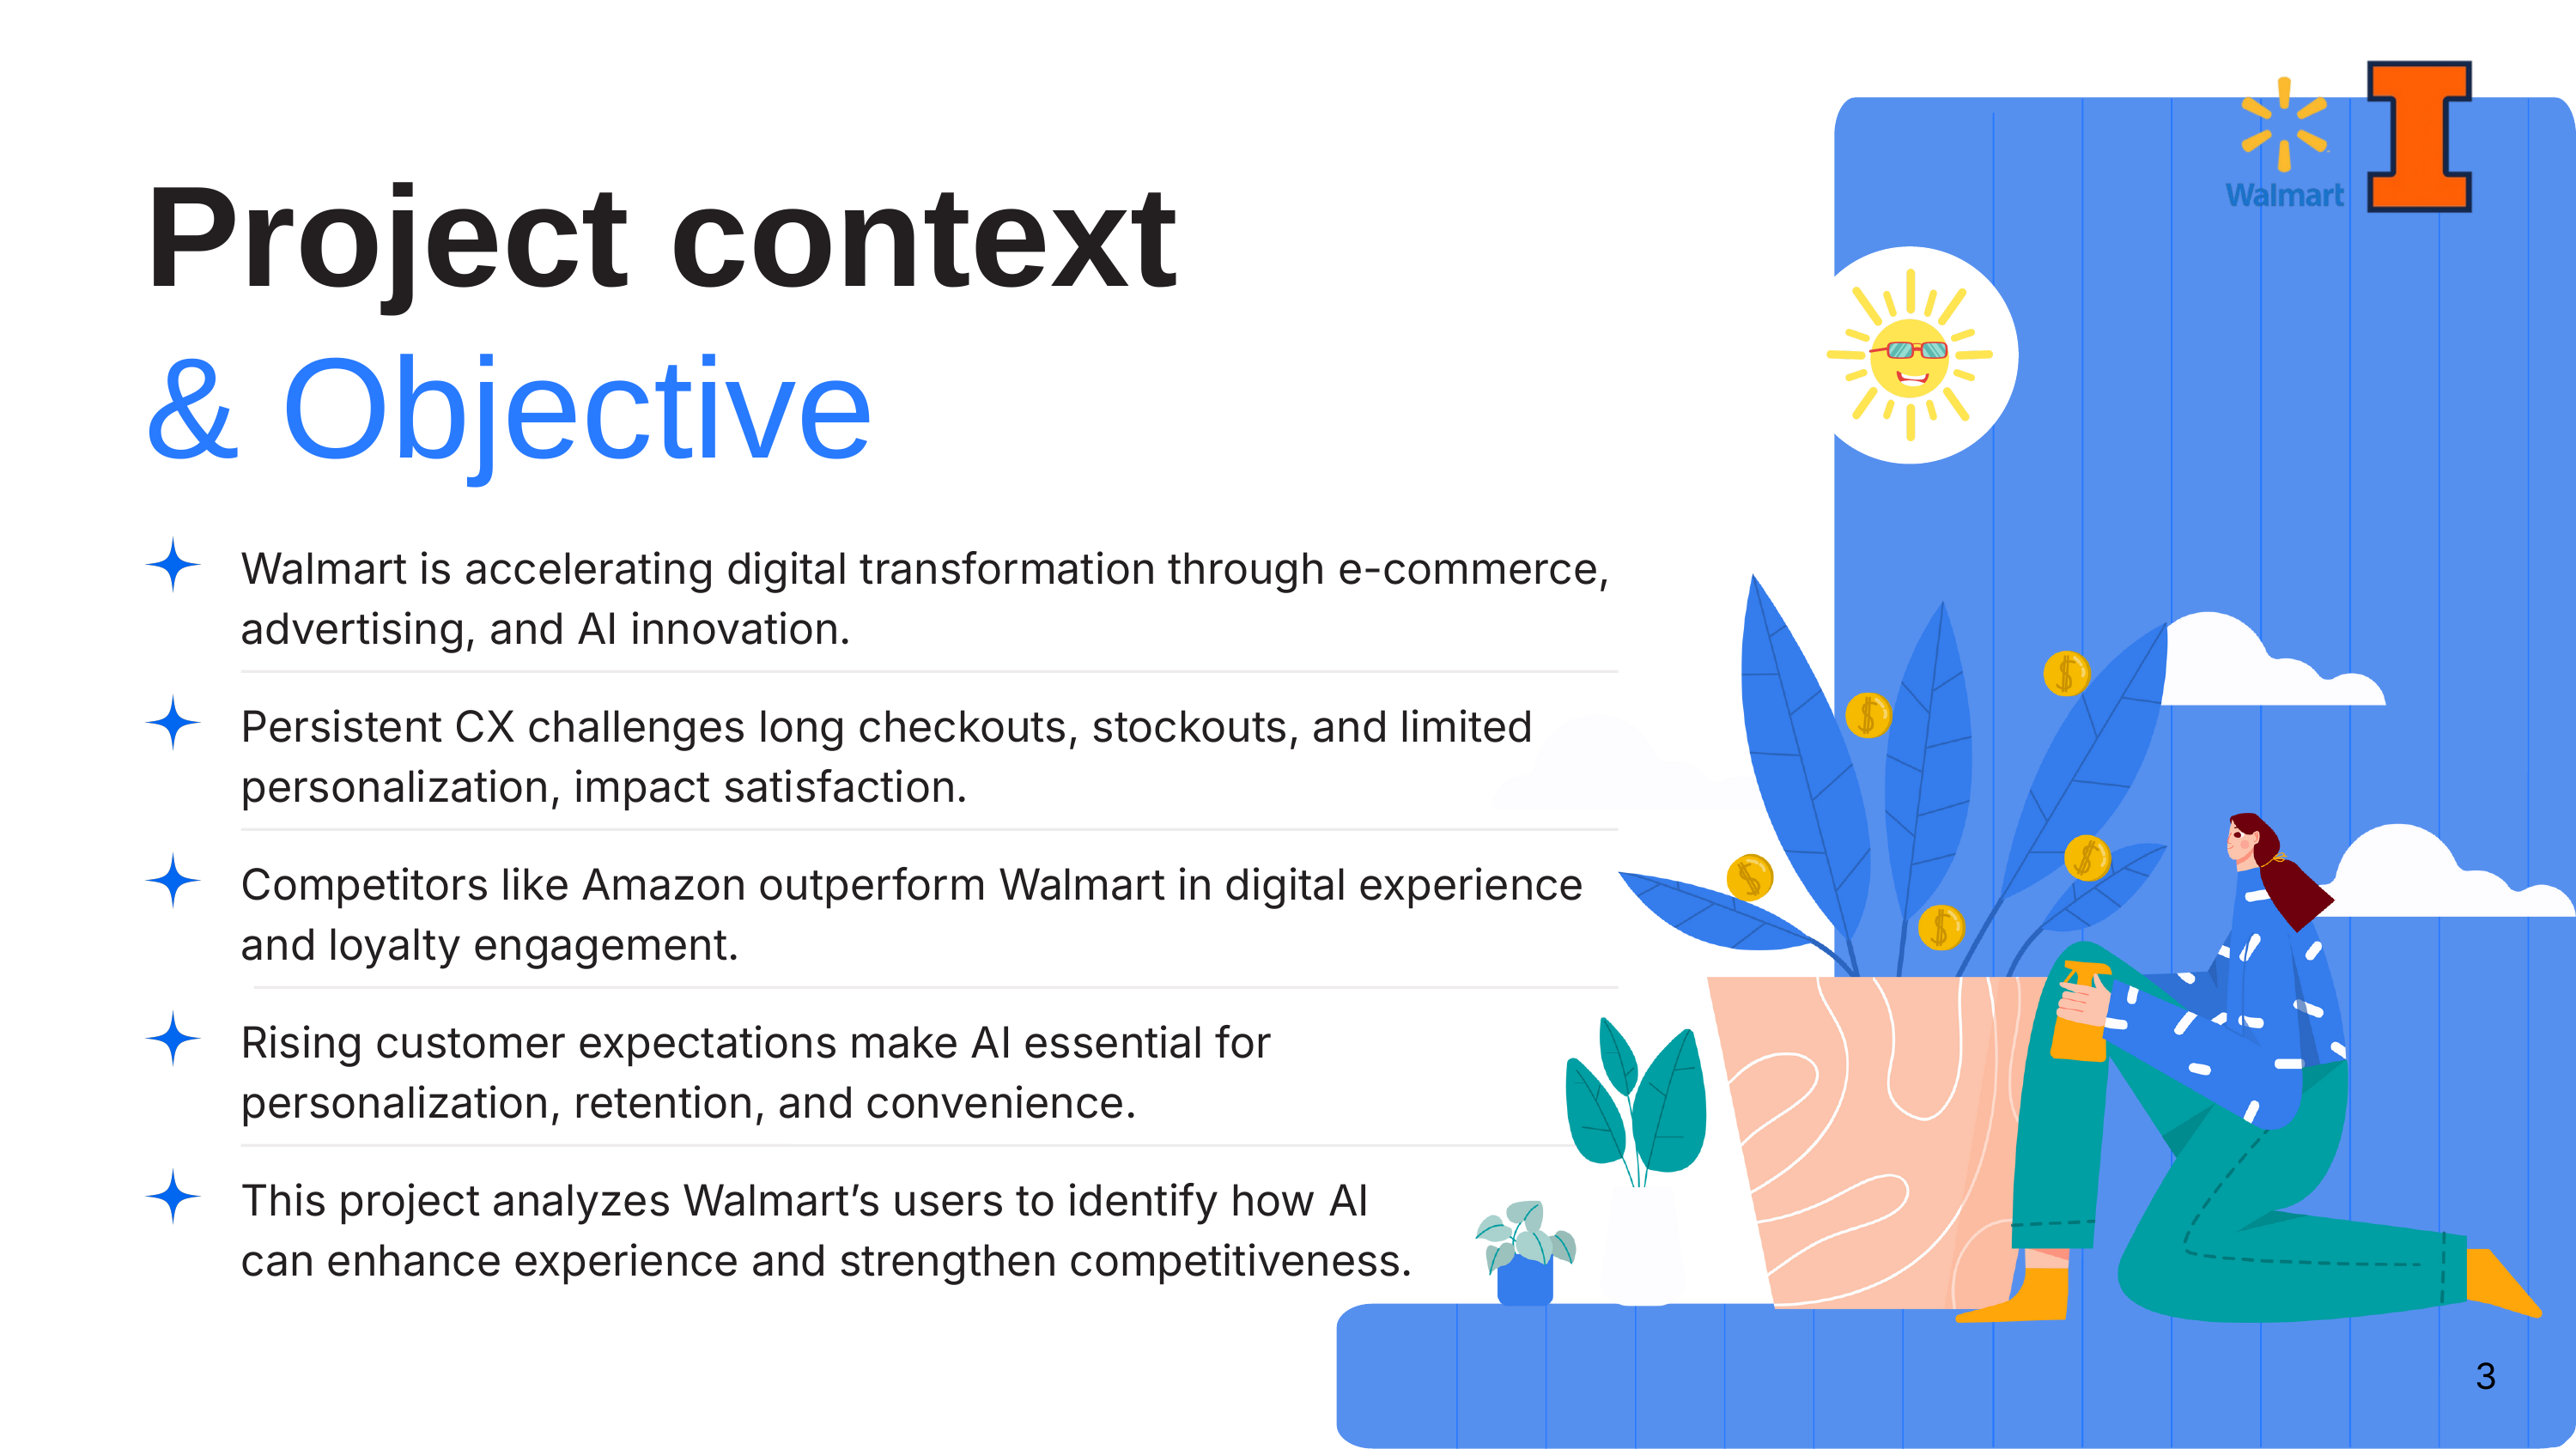

Project context

& Objective
Walmart is accelerating digital transformation through e-commerce, advertising, and AI innovation.

Persistent CX challenges long checkouts, stockouts, and limited personalization, impact satisfaction.

Competitors like Amazon outperform Walmart in digital experience and loyalty engagement.

Rising customer expectations make AI essential for personalization, retention, and convenience.

This project analyzes Walmart’s users to identify how AI can enhance experience and strengthen competitiveness.

3